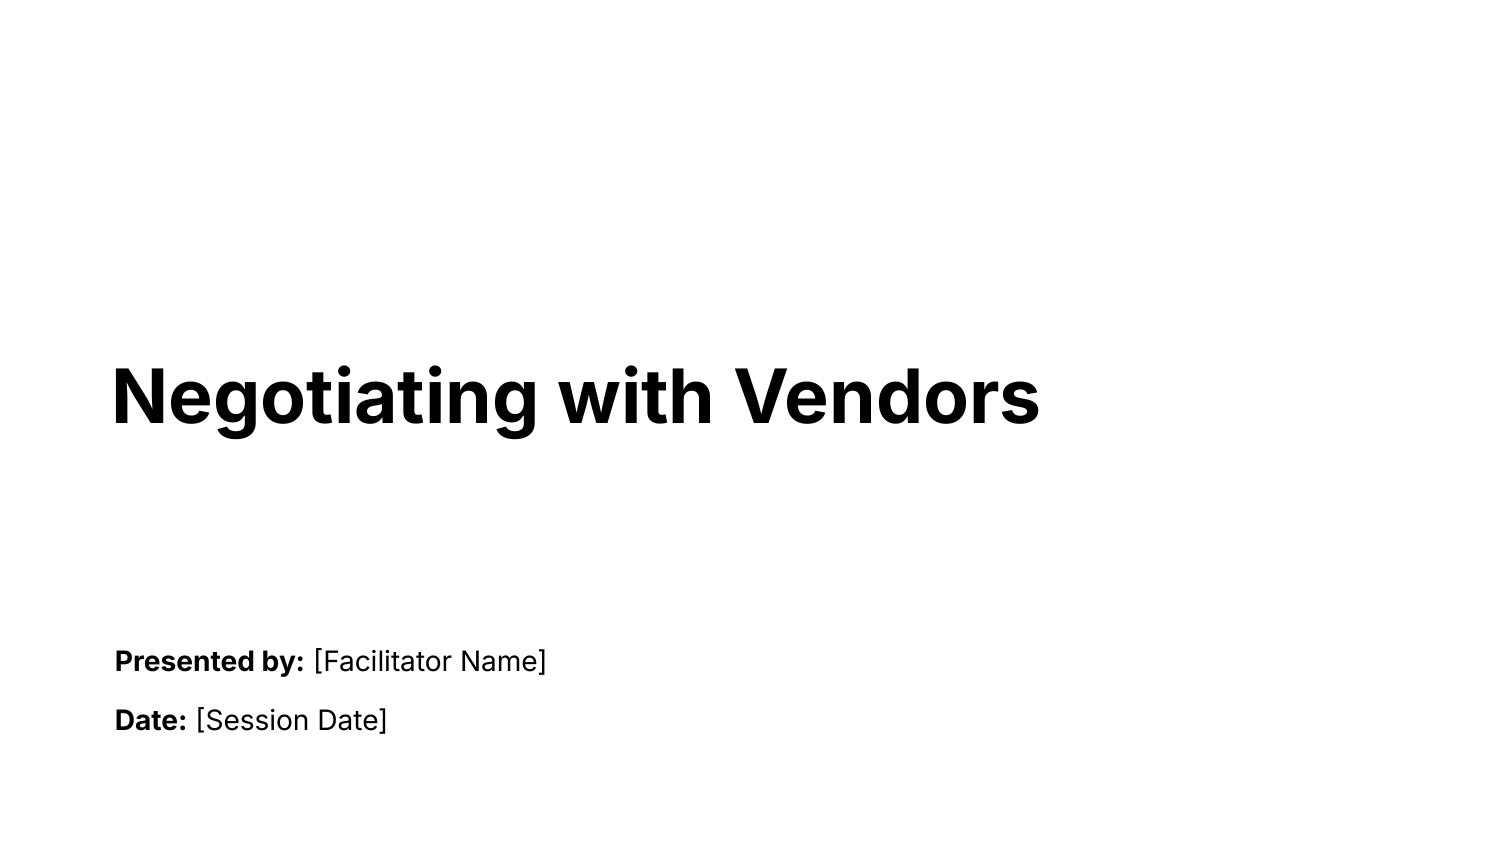

Negotiating with Vendors

Presented by: [Facilitator Name]
Date: [Session Date]